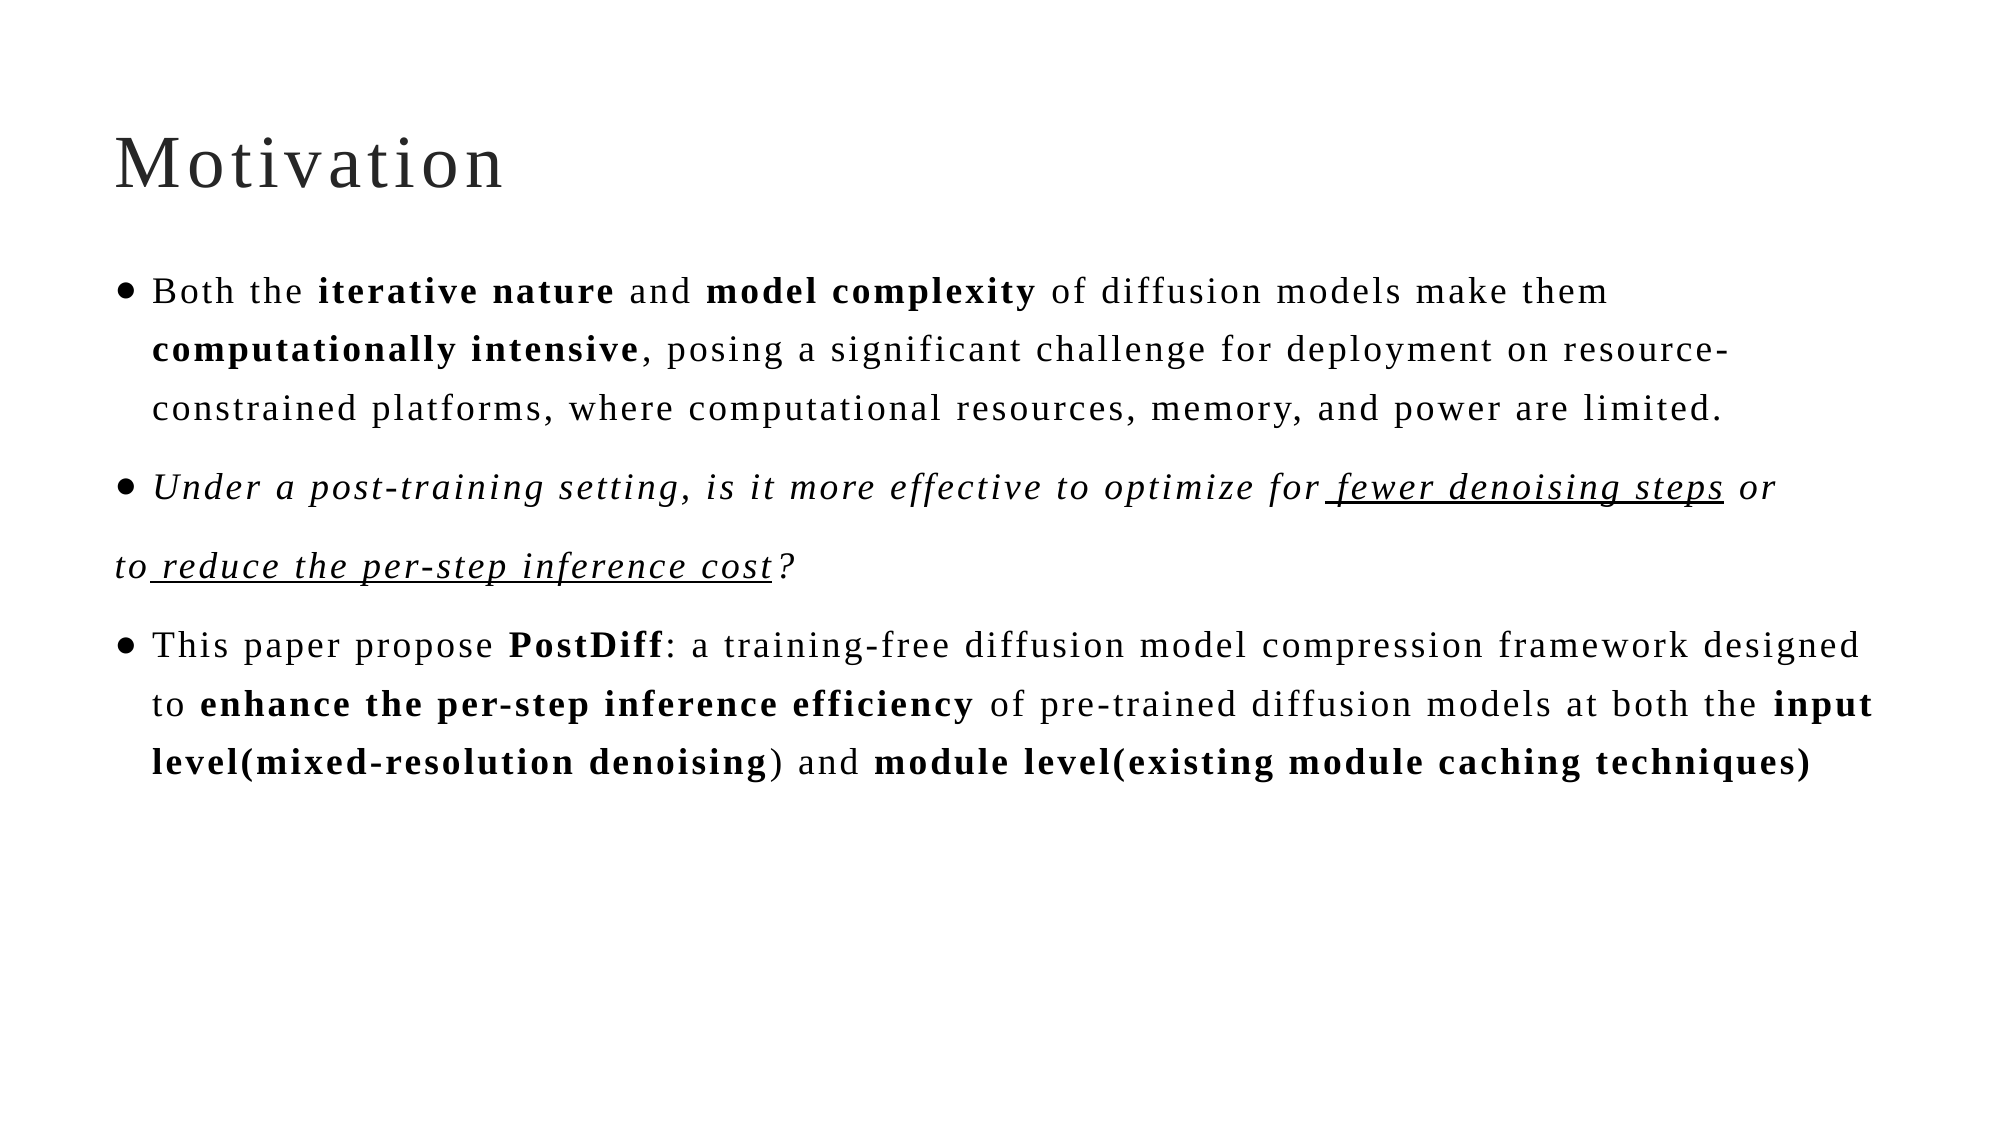

# Motivation
Both the iterative nature and model complexity of diffusion models make them computationally intensive, posing a significant challenge for deployment on resource-constrained platforms, where computational resources, memory, and power are limited.
Under a post-training setting, is it more effective to optimize for fewer denoising steps or
to reduce the per-step inference cost?
This paper propose PostDiff: a training-free diffusion model compression framework designed to enhance the per-step inference efficiency of pre-trained diffusion models at both the input level(mixed-resolution denoising) and module level(existing module caching techniques)